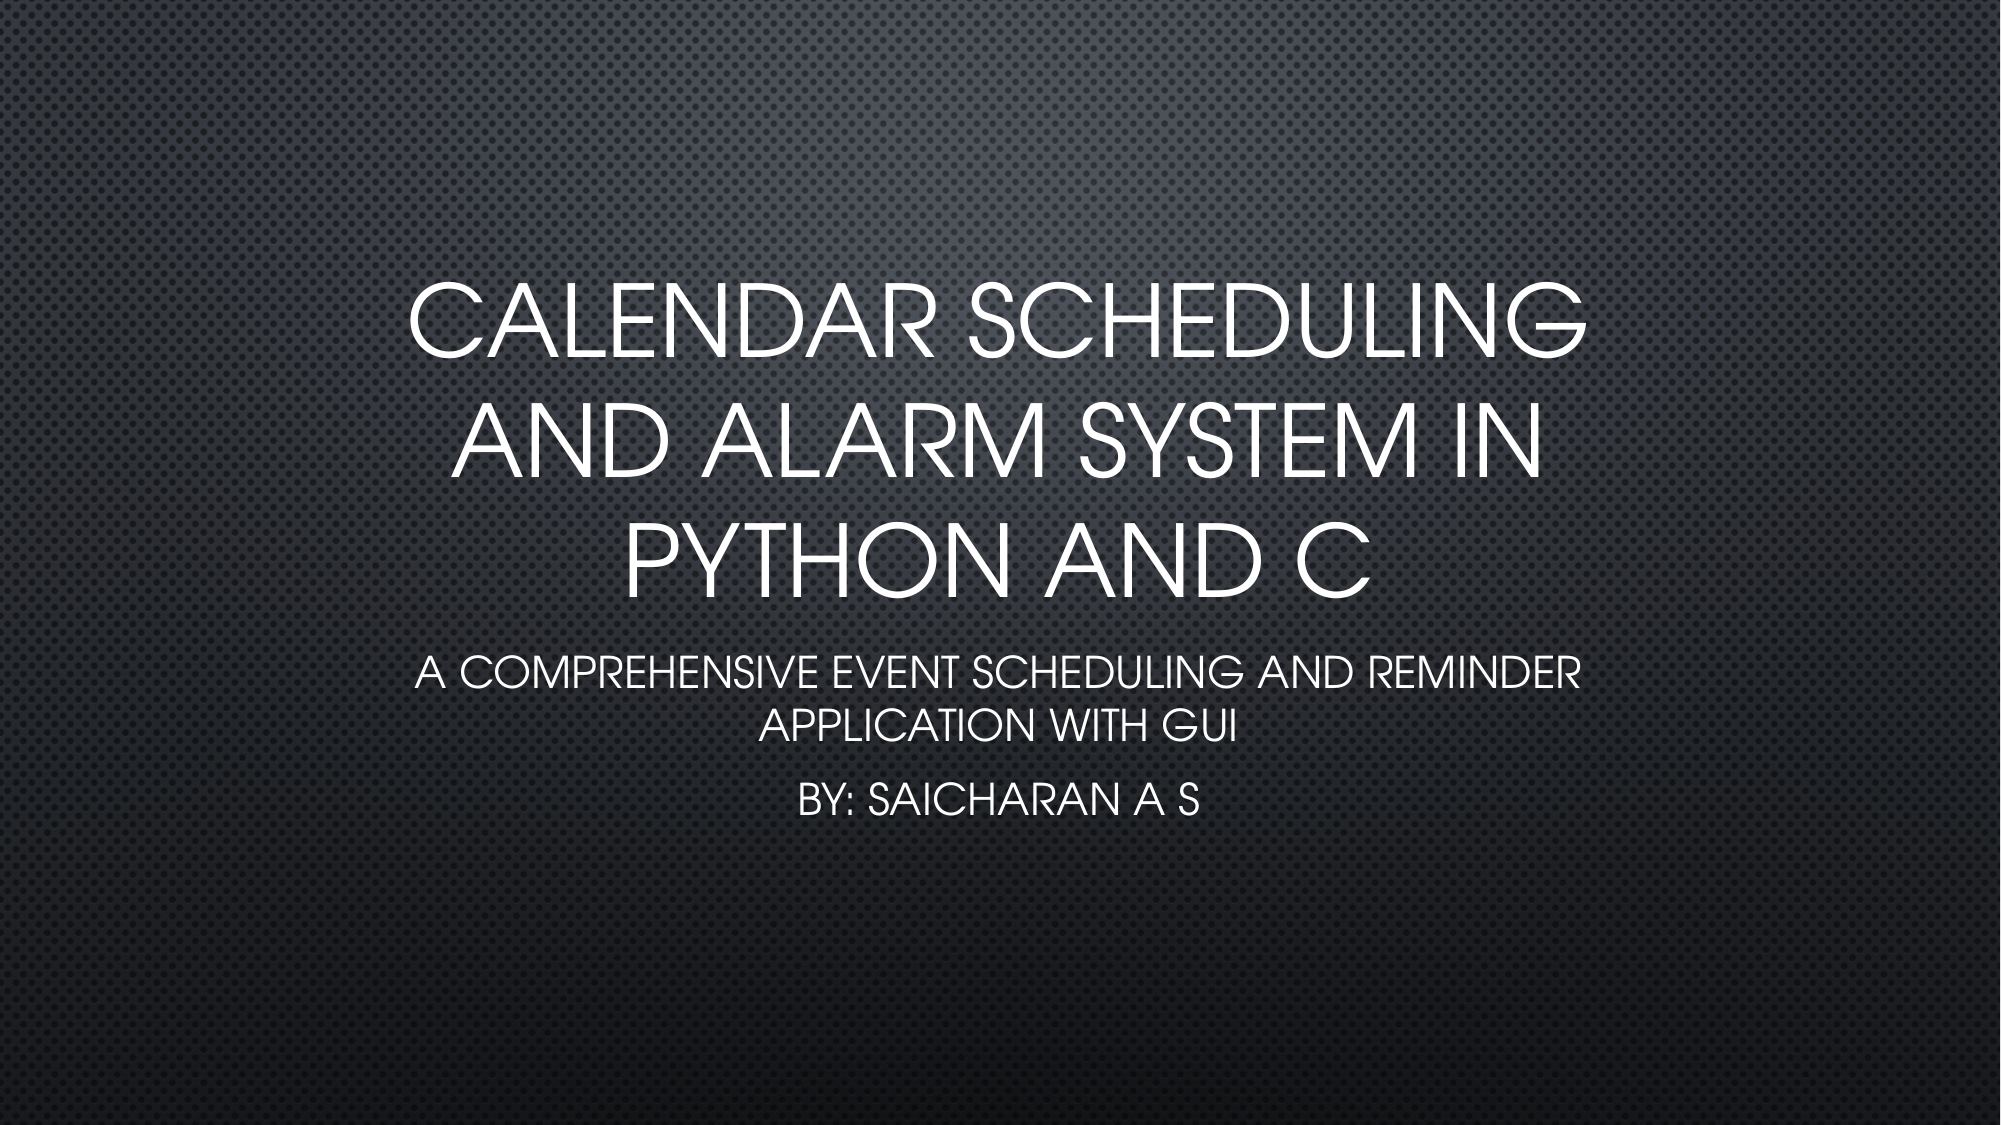

# Calendar Scheduling and Alarm System in Python AND C
A Comprehensive Event Scheduling and Reminder Application with GUI
by: saicharan a s